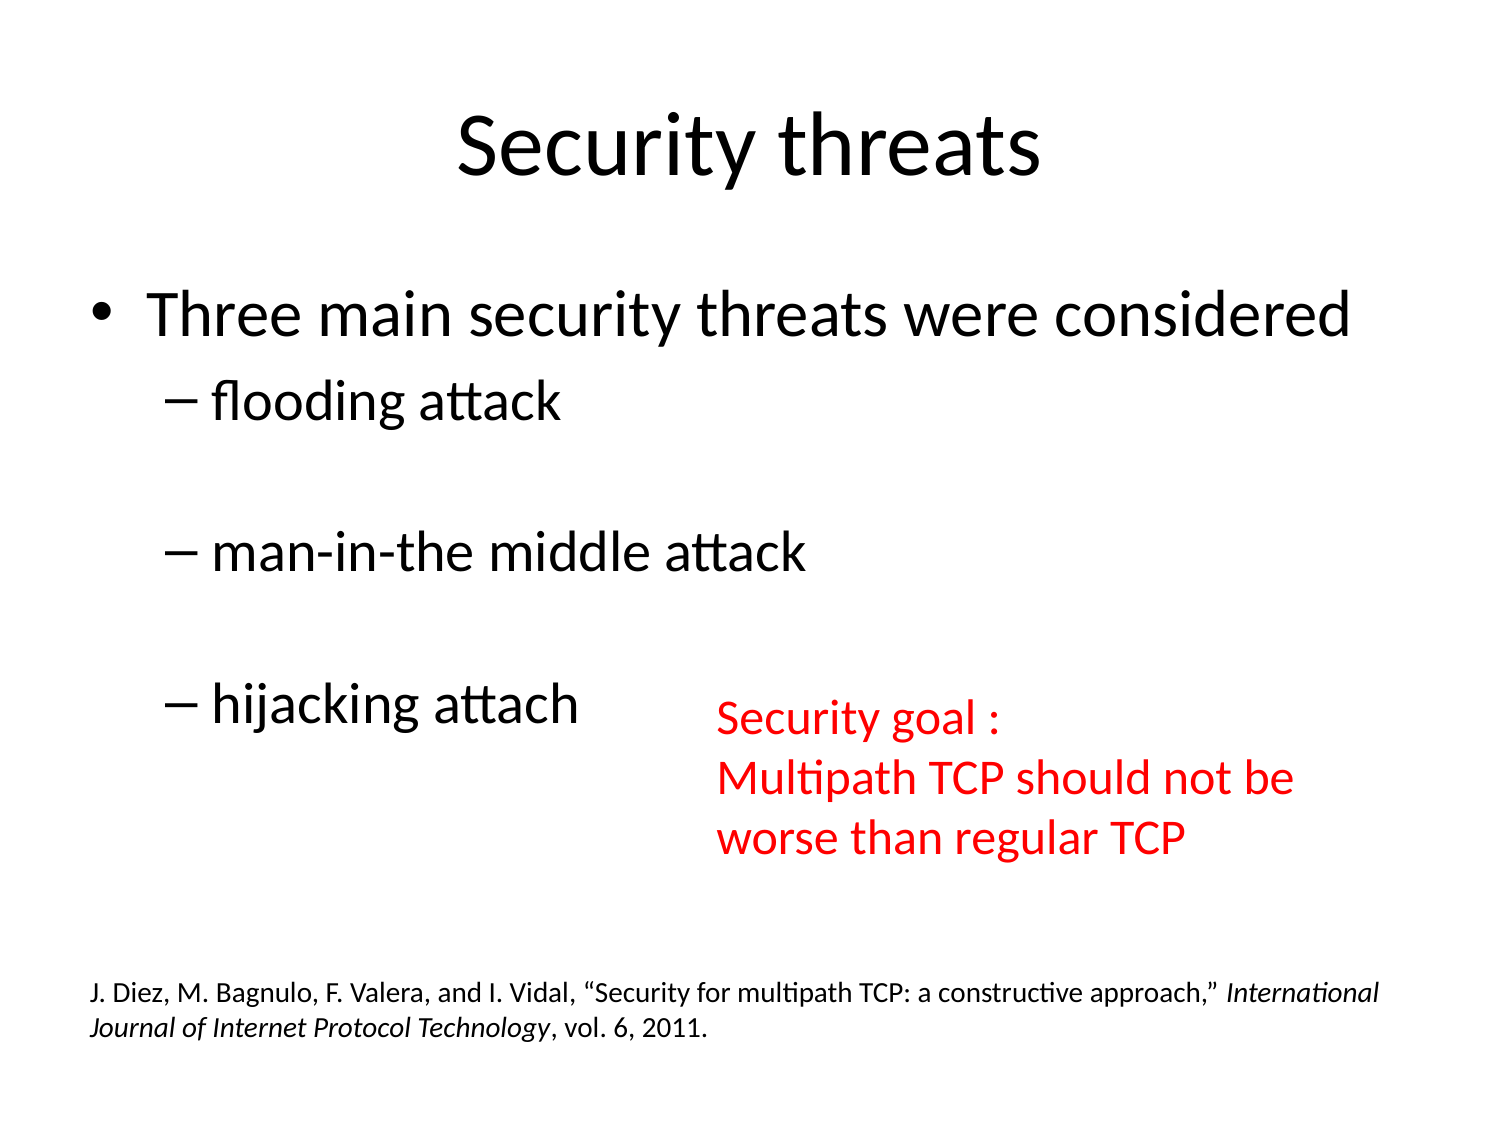

# Security threats
Three main security threats were considered
flooding attack
man-in-the middle attack
hijacking attach
Security goal :
Multipath TCP should not be
worse than regular TCP
J. Diez, M. Bagnulo, F. Valera, and I. Vidal, “Security for multipath TCP: a constructive approach,” International Journal of Internet Protocol Technology, vol. 6, 2011.